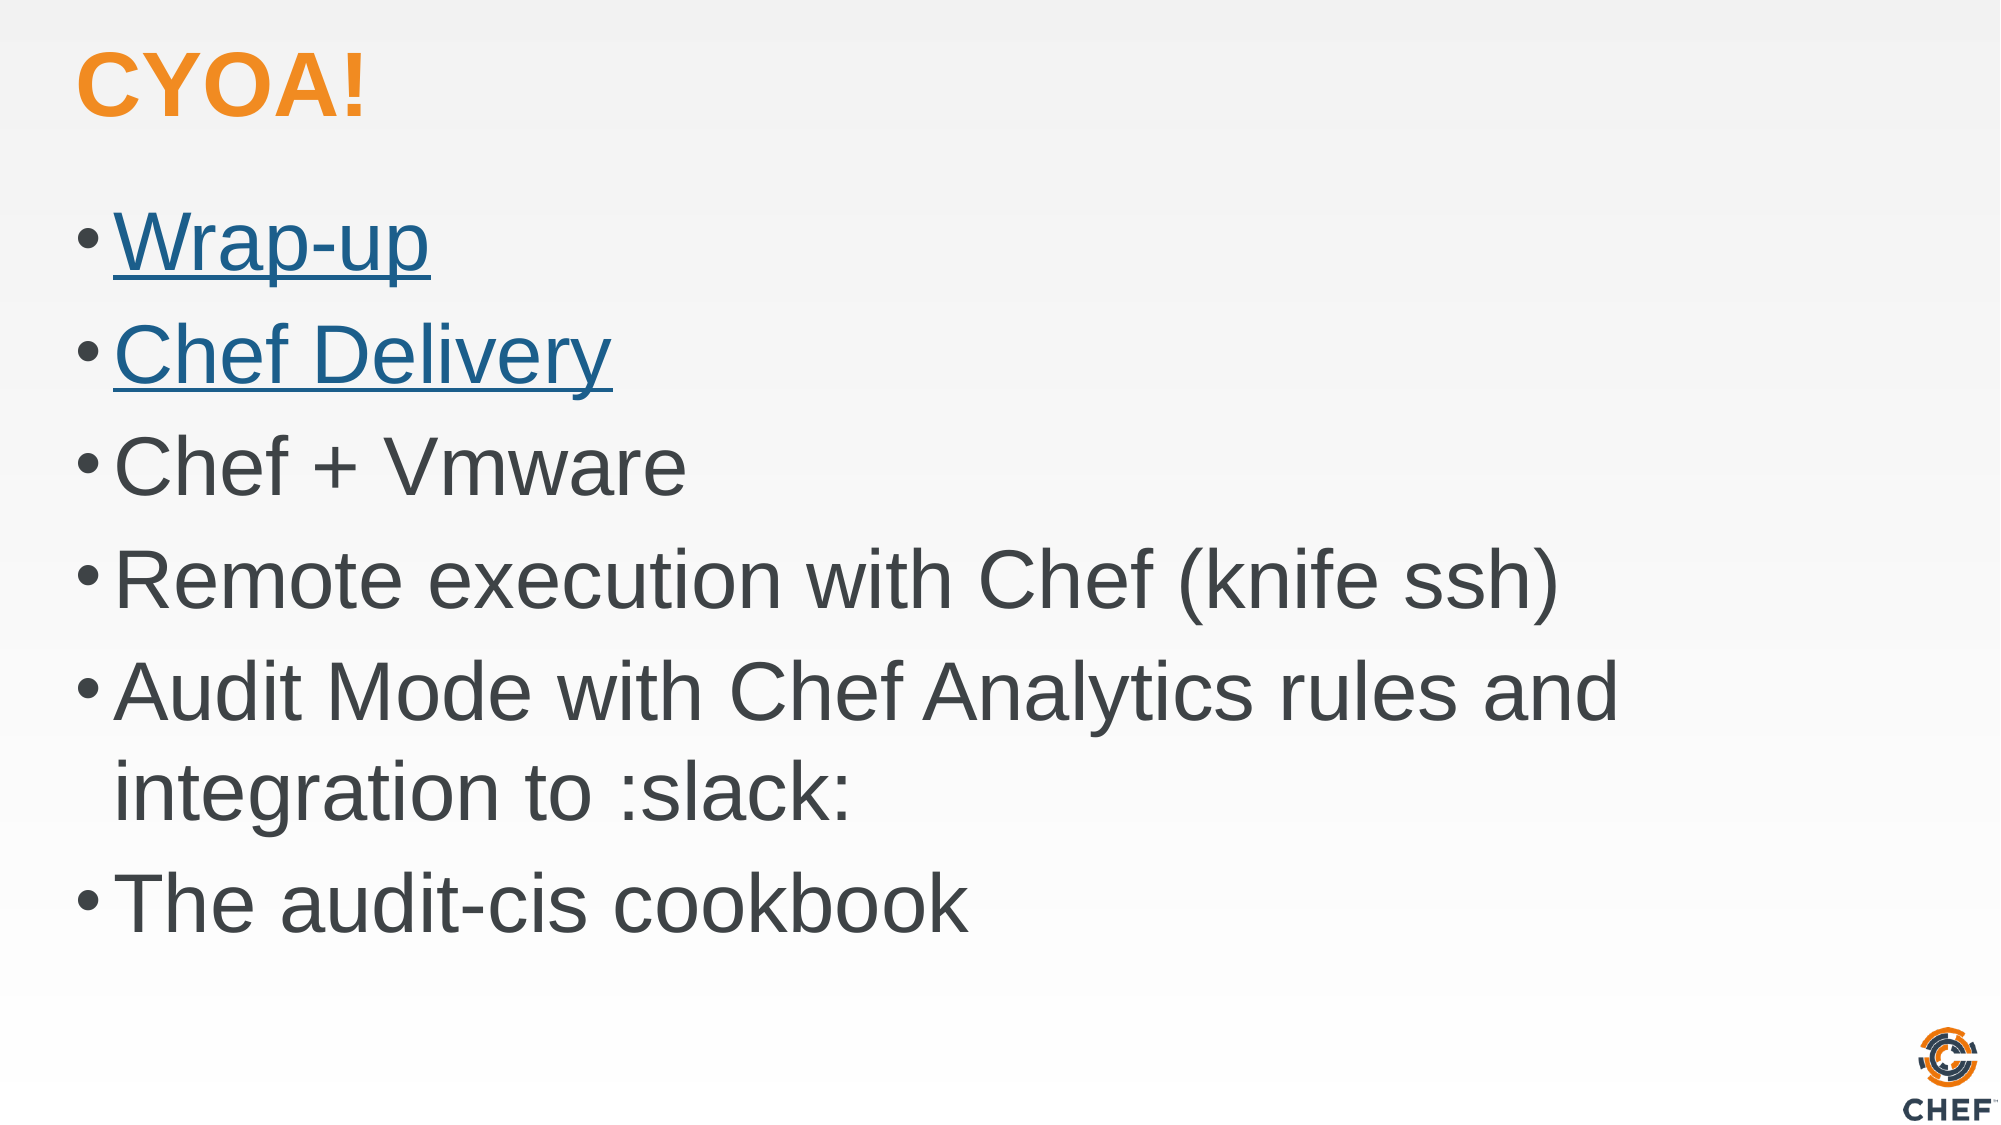

# CYOA!
Wrap-up
Chef Delivery
Chef + Vmware
Remote execution with Chef (knife ssh)
Audit Mode with Chef Analytics rules and integration to :slack:
The audit-cis cookbook